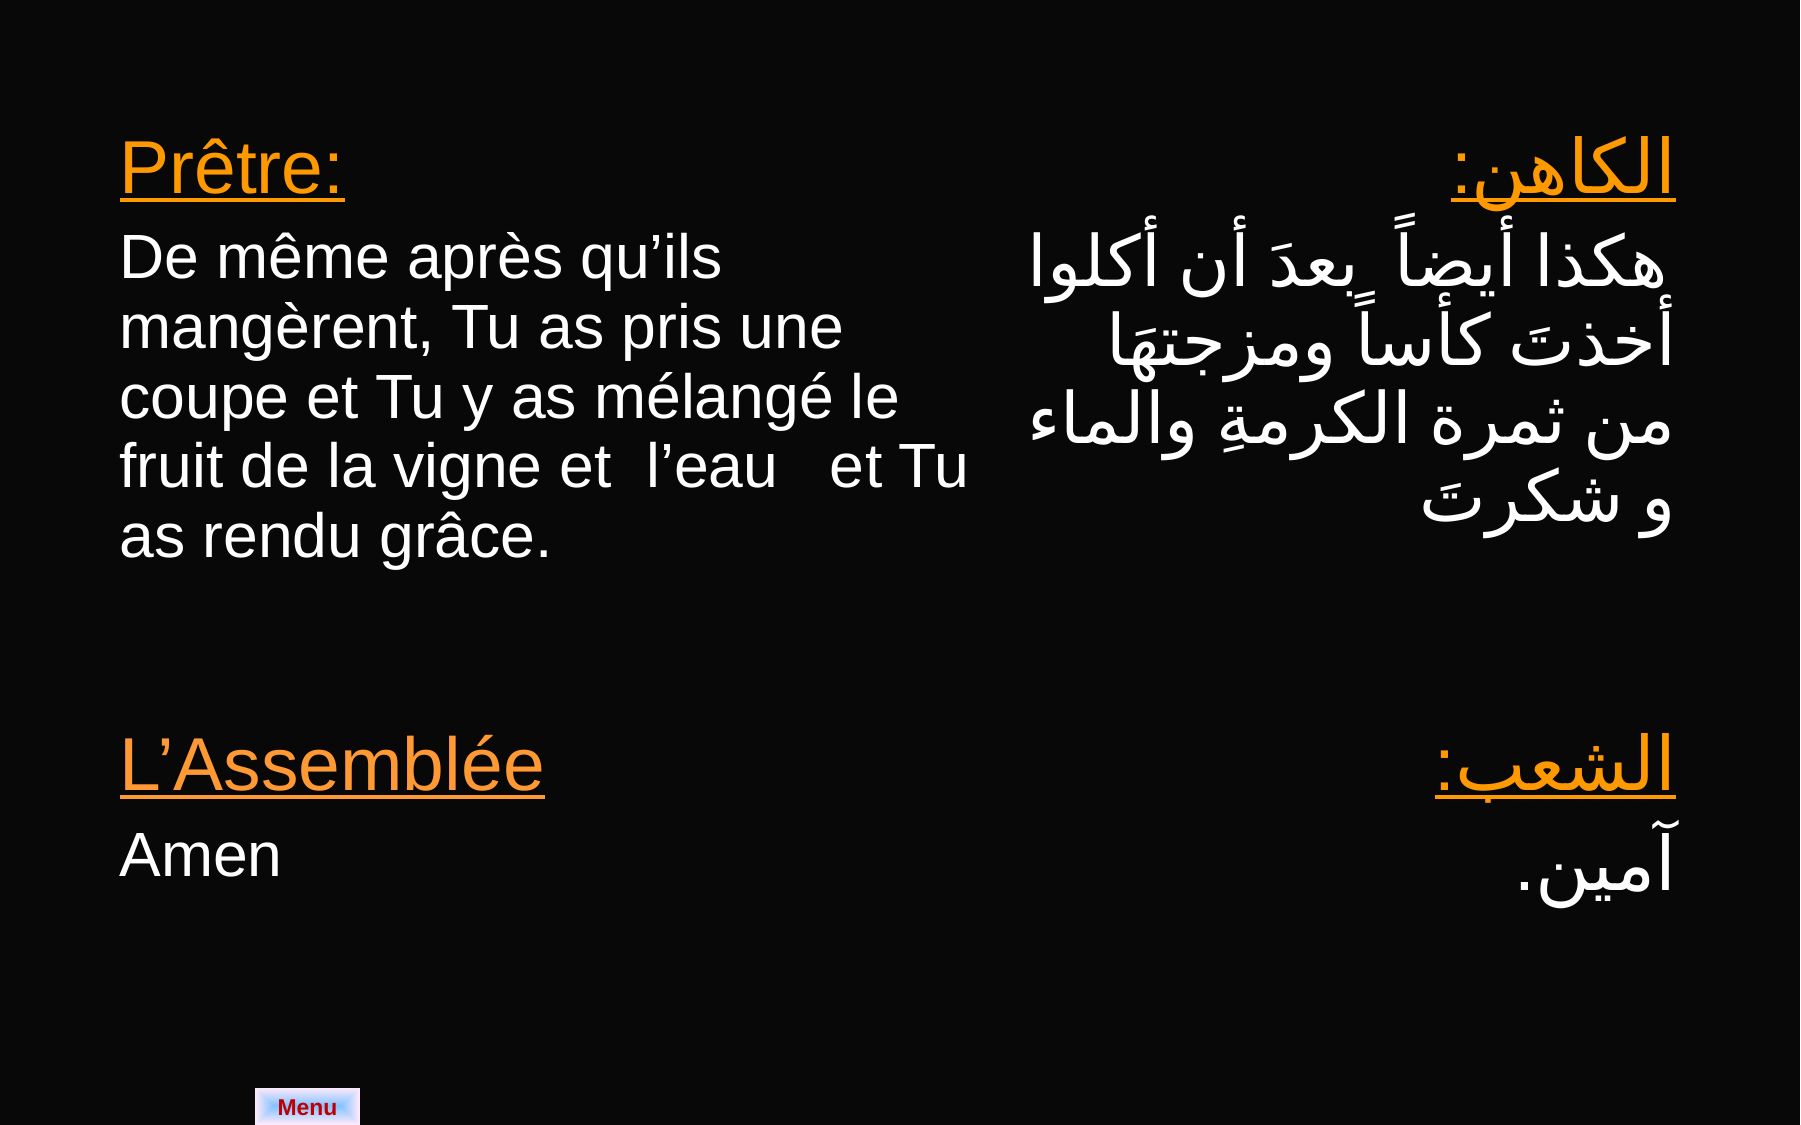

| Prêtre: De même après qu’ils mangèrent, Tu as pris une coupe et Tu y as mélangé le fruit de la vigne et l’eau et Tu as rendu grâce. | الكاهن: هكذا أيضاً بعدَ أن أكلوا أخذتَ كأساً ومزجتهَا من ثمرة الكرمةِ والماء و شكرتَ |
| --- | --- |
| L’Assemblée Amen | الشعب: آمين. |

Menu